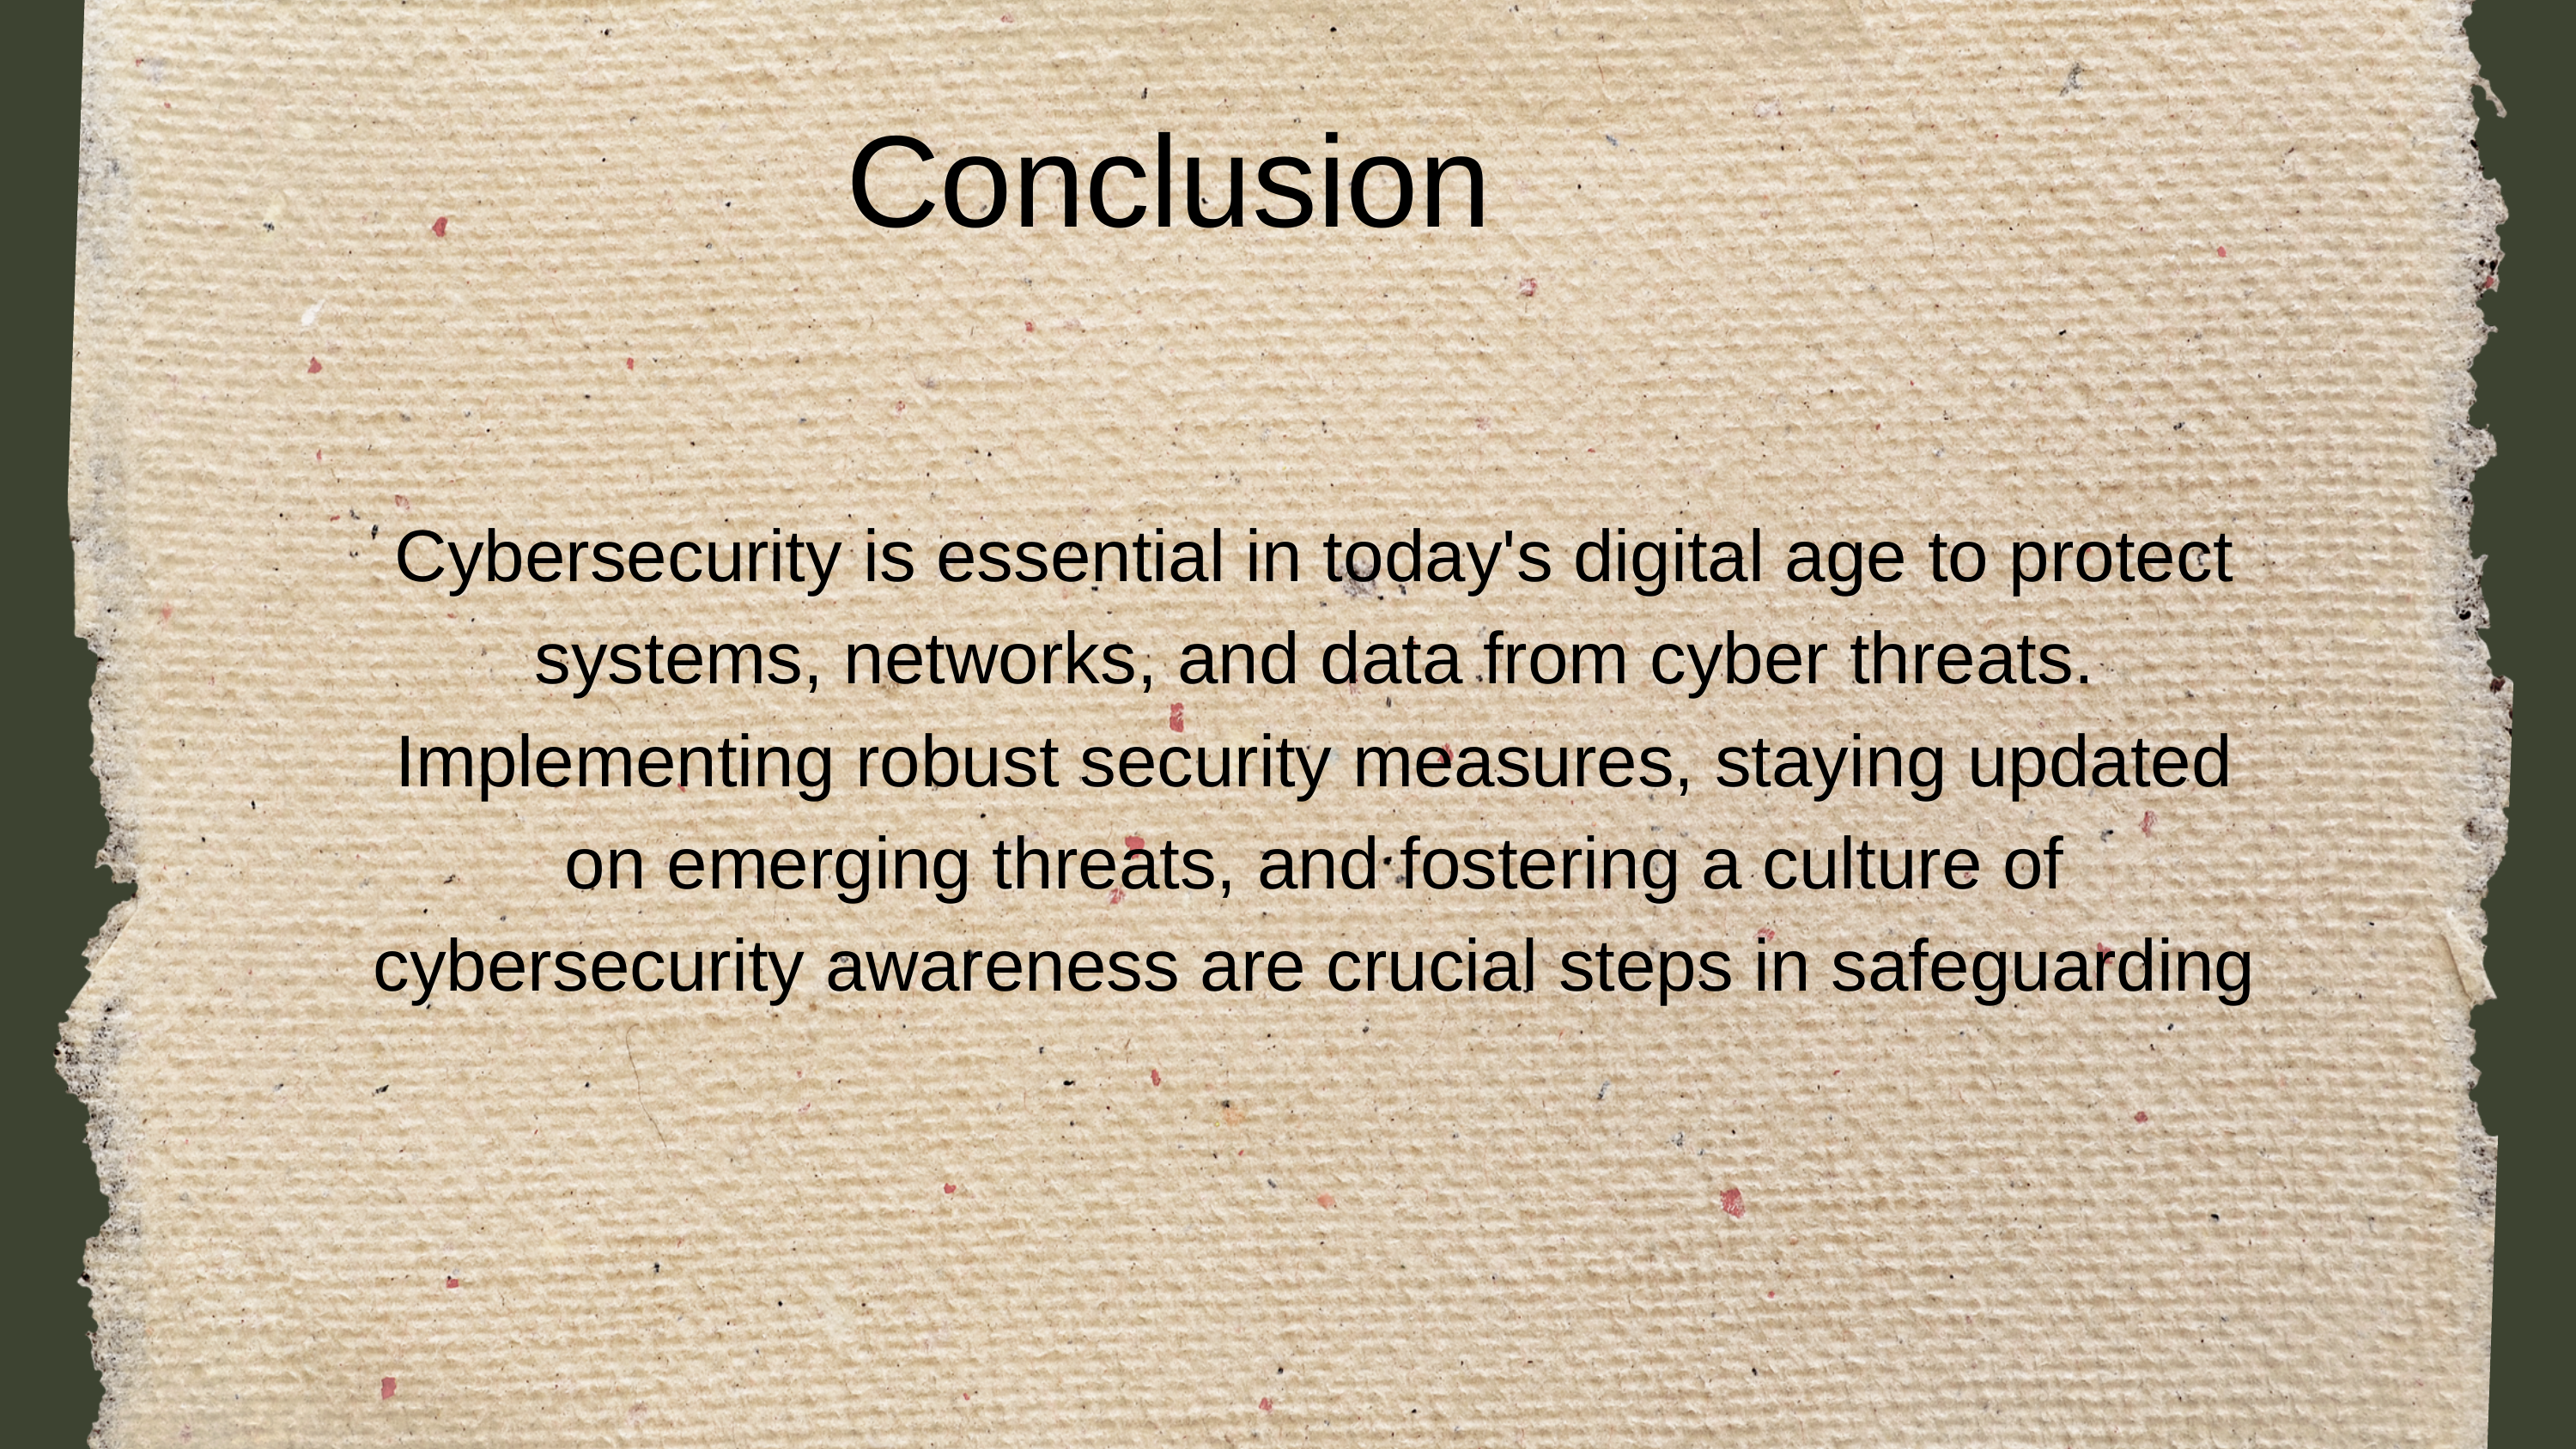

Conclusion
Cybersecurity is essential in today's digital age to protect
systems, networks, and data from cyber threats.
Implementing robust security measures, staying updated
on emerging threats, and fostering a culture of
cybersecurity awareness are crucial steps in safeguarding